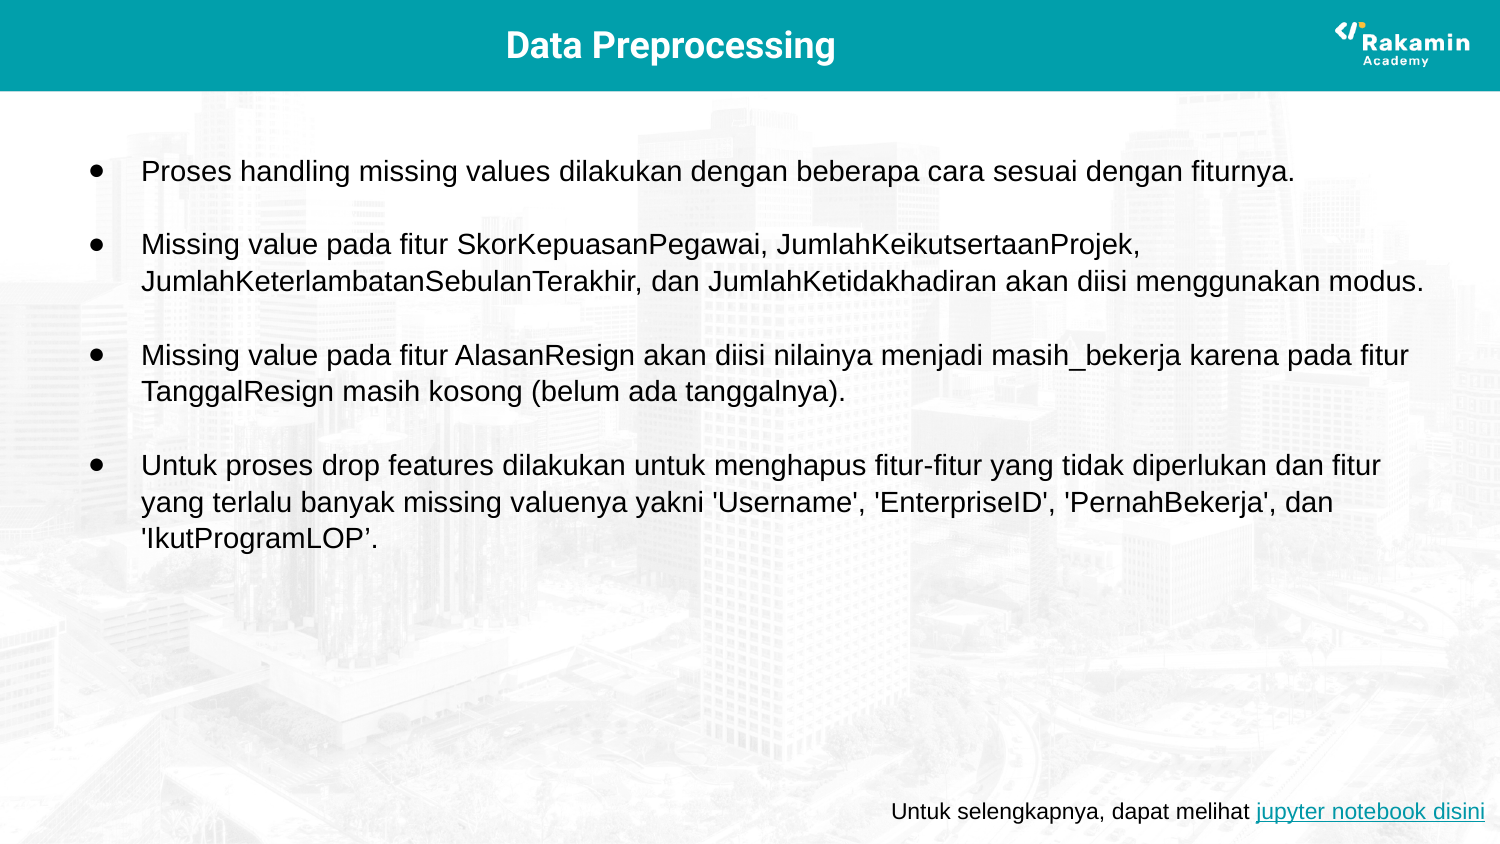

# Data Preprocessing
Proses handling missing values dilakukan dengan beberapa cara sesuai dengan fiturnya.

Missing value pada fitur SkorKepuasanPegawai, JumlahKeikutsertaanProjek, JumlahKeterlambatanSebulanTerakhir, dan JumlahKetidakhadiran akan diisi menggunakan modus.

Missing value pada fitur AlasanResign akan diisi nilainya menjadi masih_bekerja karena pada fitur TanggalResign masih kosong (belum ada tanggalnya).

Untuk proses drop features dilakukan untuk menghapus fitur-fitur yang tidak diperlukan dan fitur yang terlalu banyak missing valuenya yakni 'Username', 'EnterpriseID', 'PernahBekerja', dan 'IkutProgramLOP’.

Untuk selengkapnya, dapat melihat jupyter notebook disini